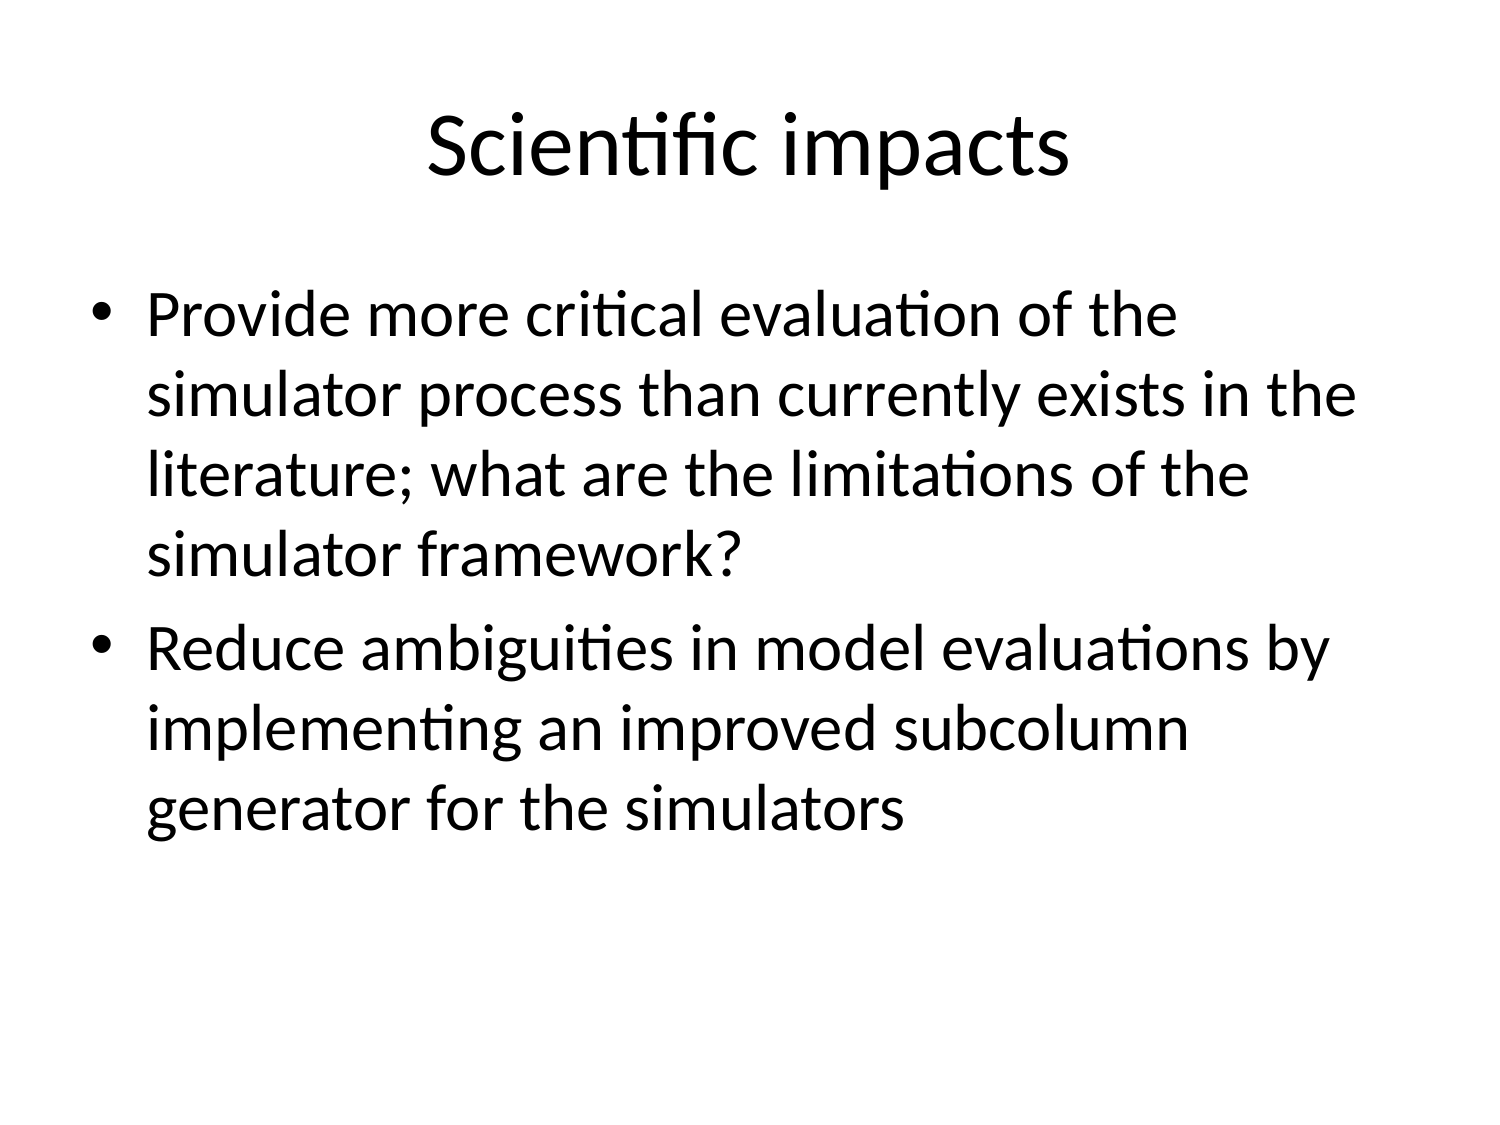

# Scientific impacts
Provide more critical evaluation of the simulator process than currently exists in the literature; what are the limitations of the simulator framework?
Reduce ambiguities in model evaluations by implementing an improved subcolumn generator for the simulators